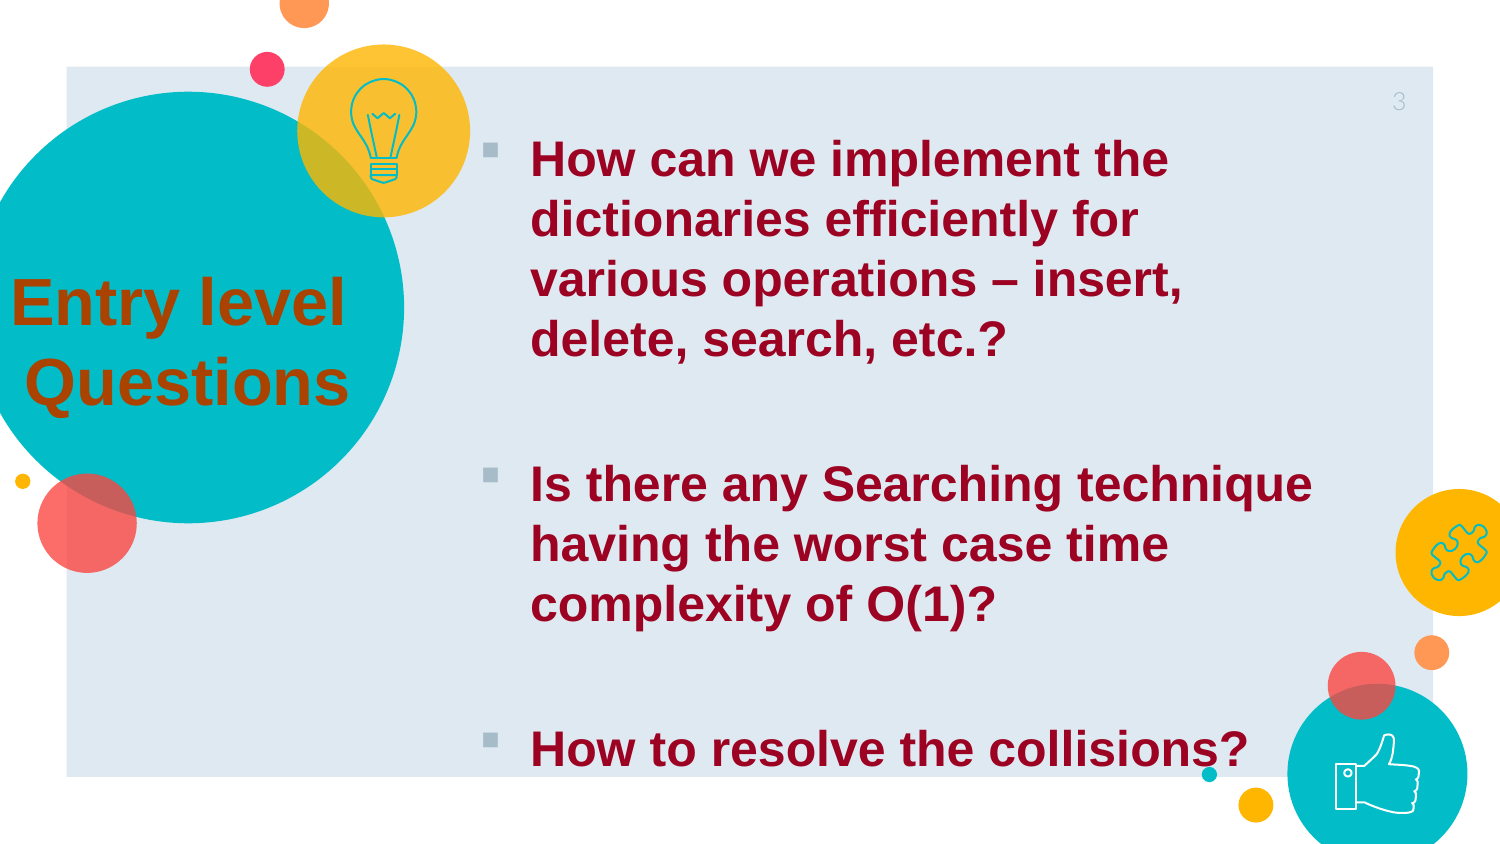

3
How can we implement the dictionaries efficiently for various operations – insert, delete, search, etc.?

Is there any Searching technique having the worst case time complexity of O(1)?

How to resolve the collisions?
# Entry level Questions